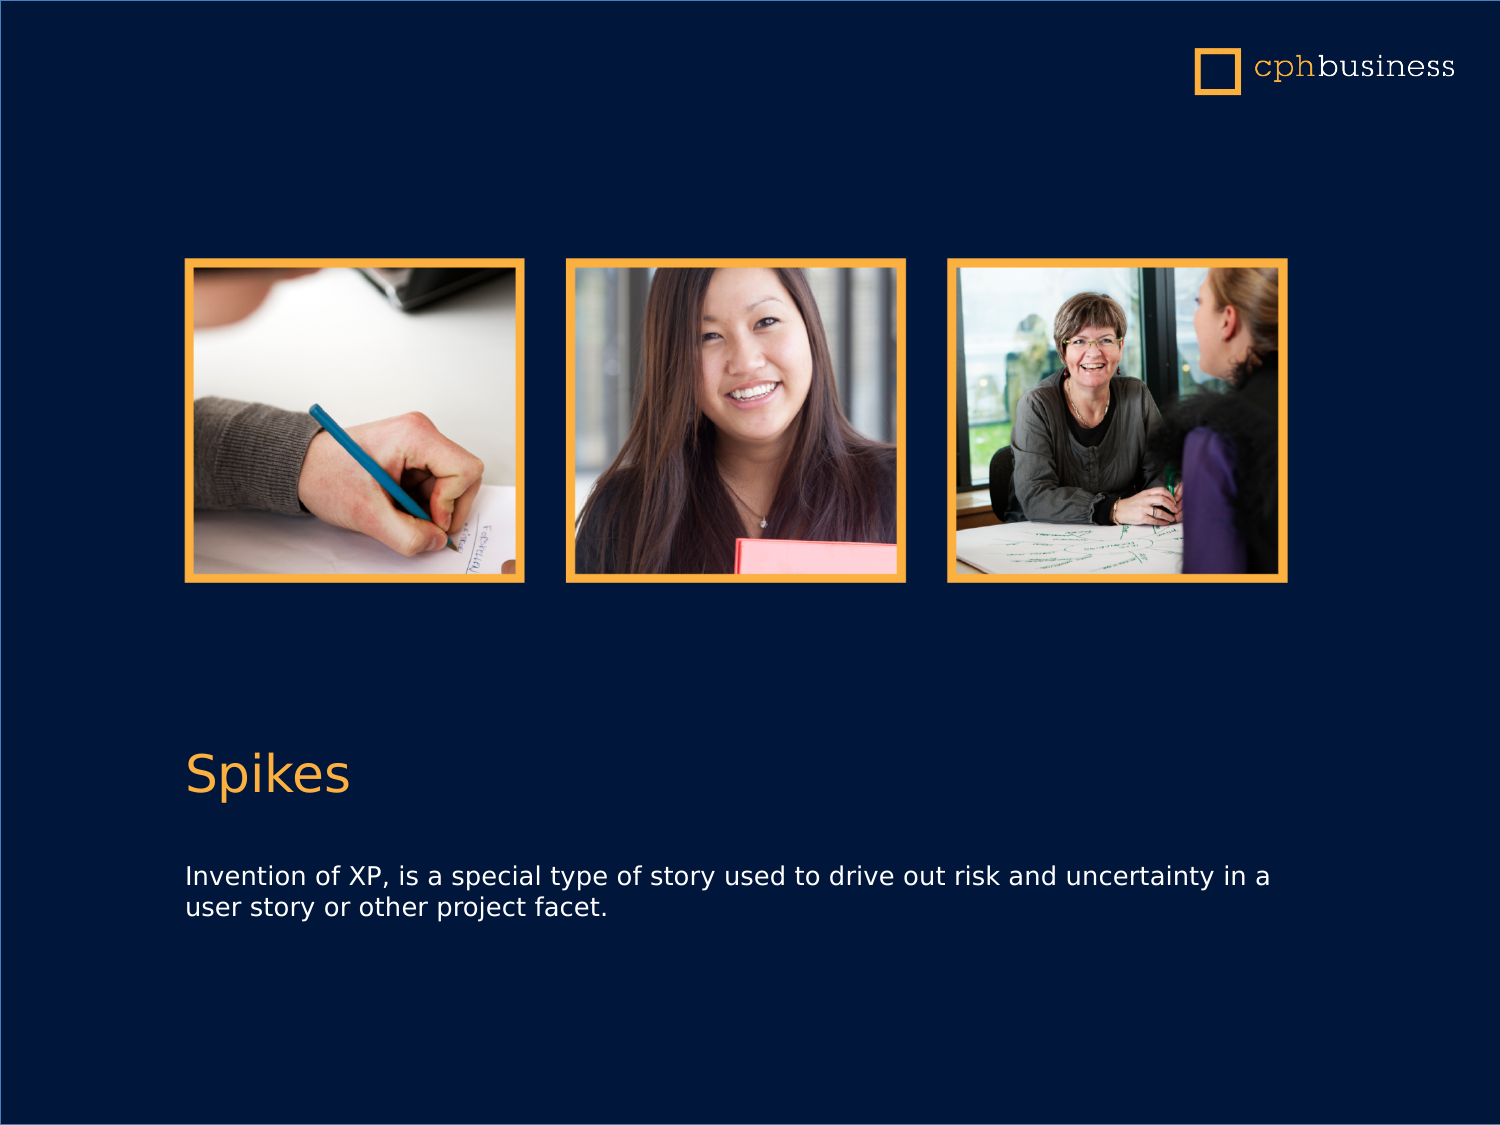

Spikes
Invention of XP, is a special type of story used to drive out risk and uncertainty in a user story or other project facet.